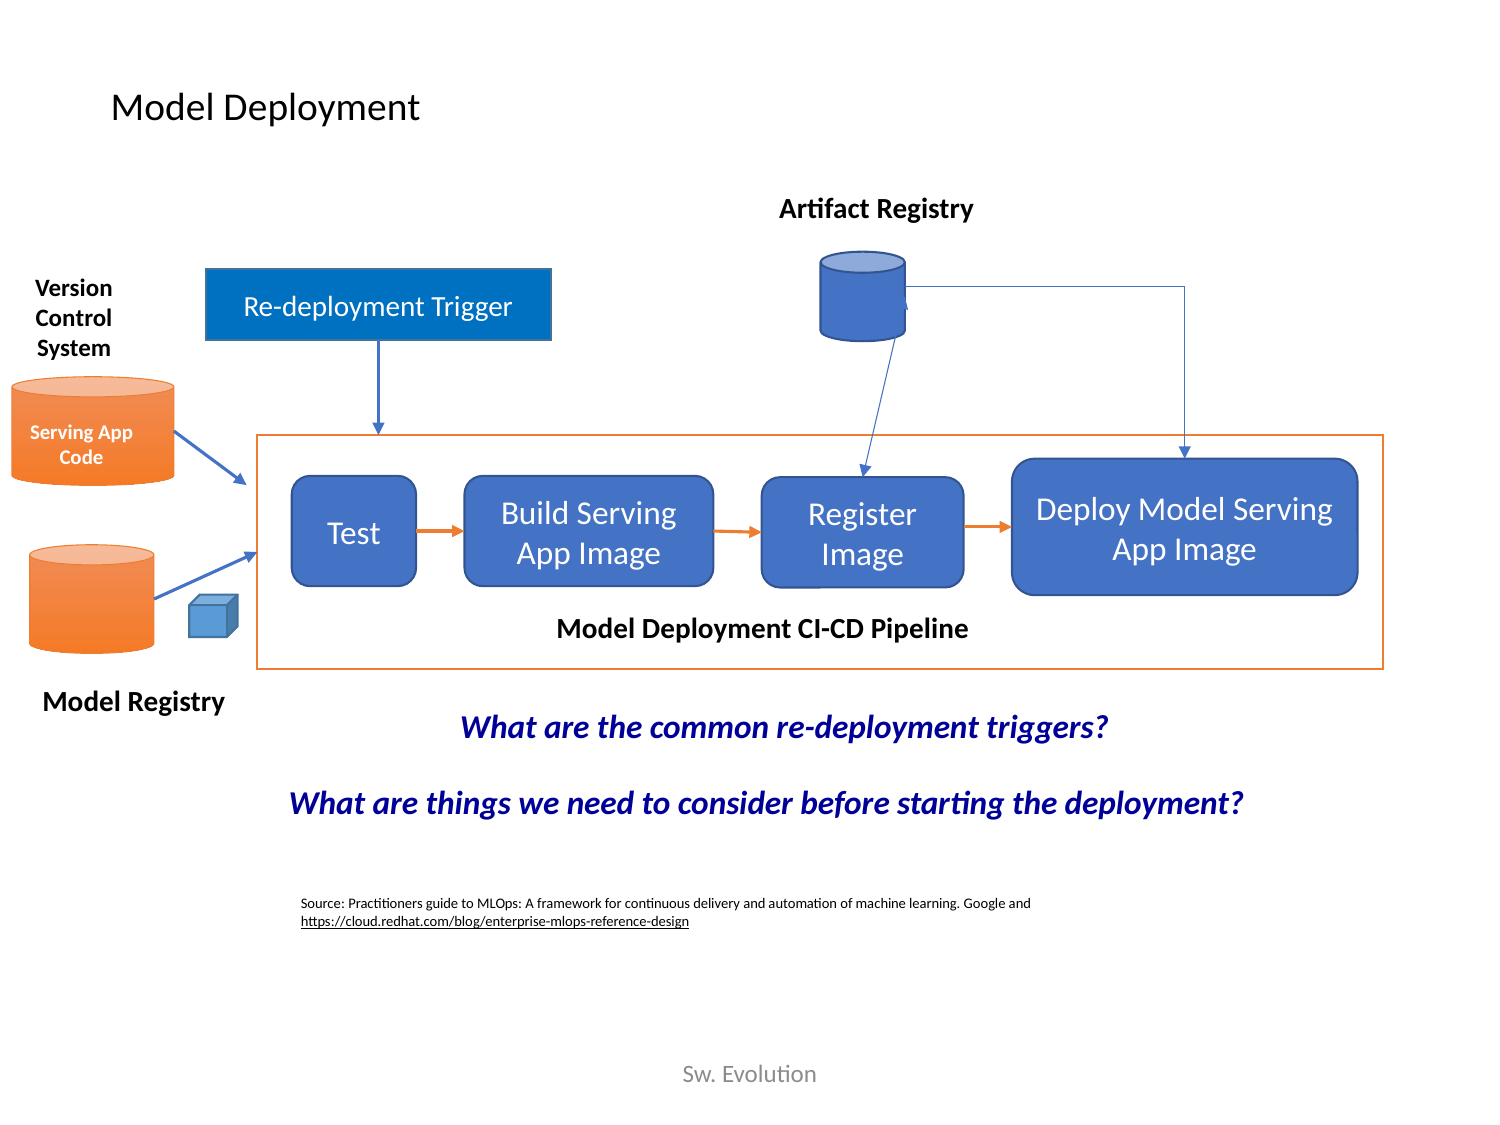

# Model Deployment
Artifact Registry

Version Control
System
Re-deployment Trigger

Serving App Code

Deploy Model Serving App Image
Test
Build Serving App Image
Register Image

Model Deployment CI-CD Pipeline
Model Registry
What are the common re-deployment triggers?
What are things we need to consider before starting the deployment?
Source: Practitioners guide to MLOps: A framework for continuous delivery and automation of machine learning. Google and
https://cloud.redhat.com/blog/enterprise-mlops-reference-design
Sw. Evolution